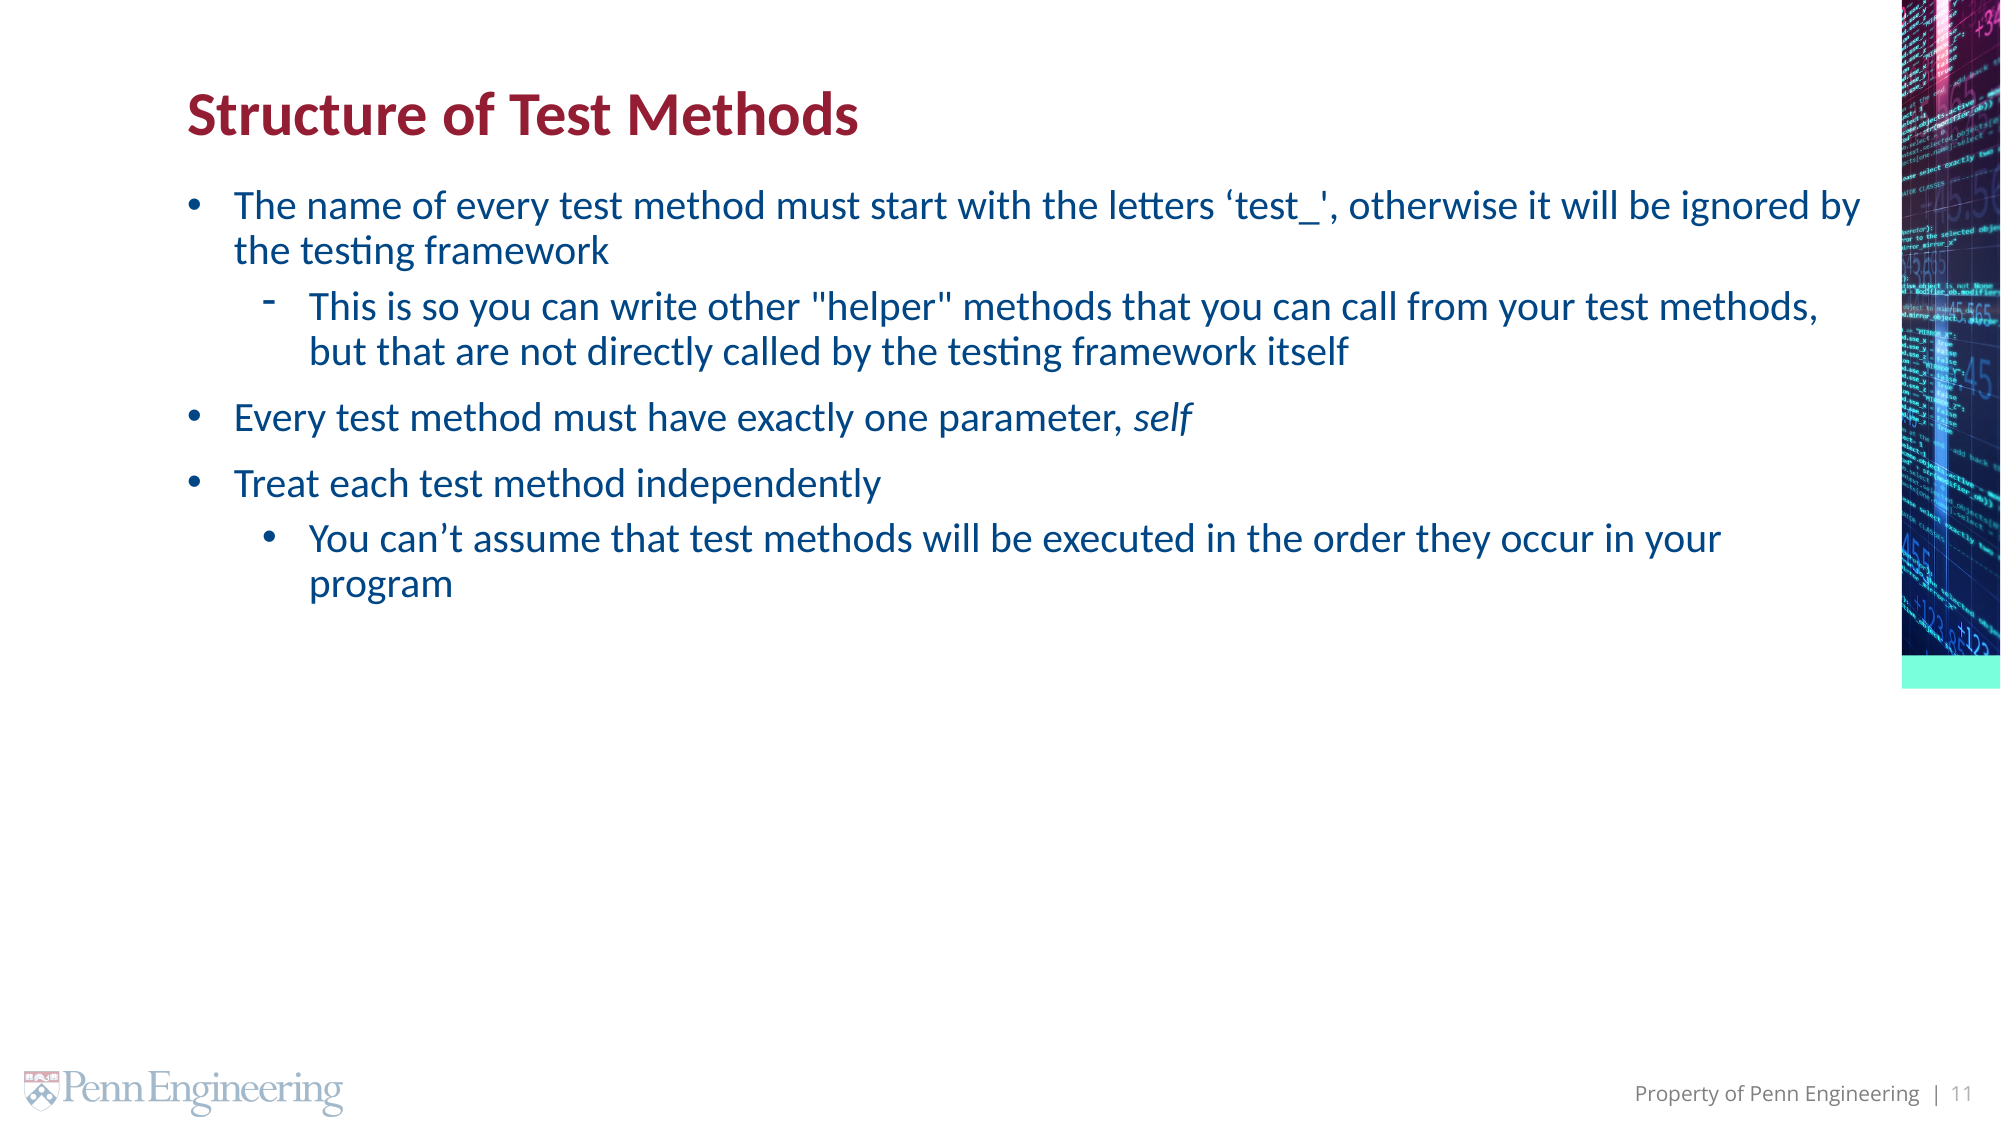

# Structure of Test Methods
The name of every test method must start with the letters ‘test_', otherwise it will be ignored by the testing framework
This is so you can write other "helper" methods that you can call from your test methods, but that are not directly called by the testing framework itself
Every test method must have exactly one parameter, self
Treat each test method independently
You can’t assume that test methods will be executed in the order they occur in your program

11